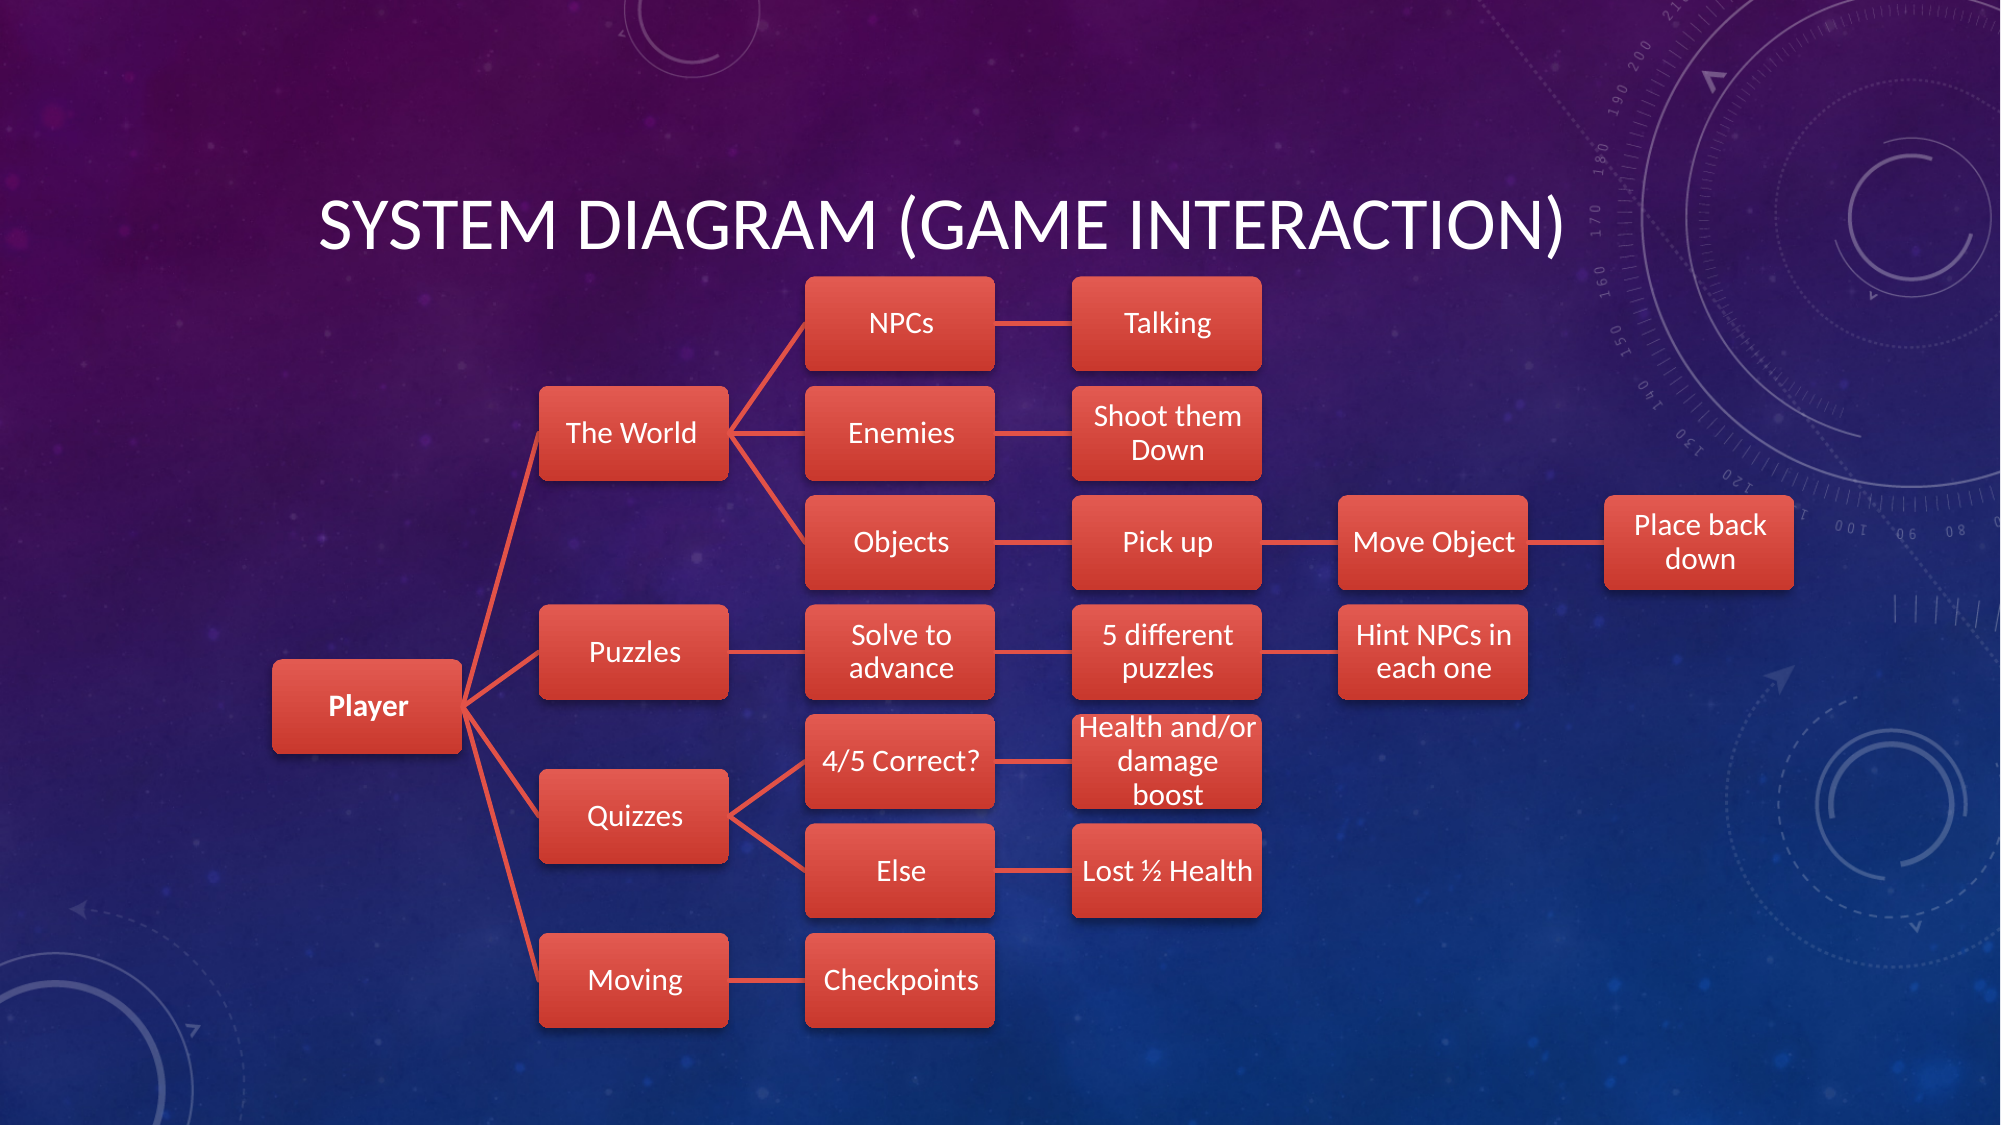

# System Diagram (Game Interaction)
Player

The World

NPCs

Talking

Enemies

Shoot them Down

Objects

Pick up

Move Object

Place back down

Puzzles

Solve to advance

5 different puzzles

Hint NPCs in each one

Quizzes

4/5 Correct?

Health and/or damage boost

Else

Lost ½ Health

Moving

Checkpoints